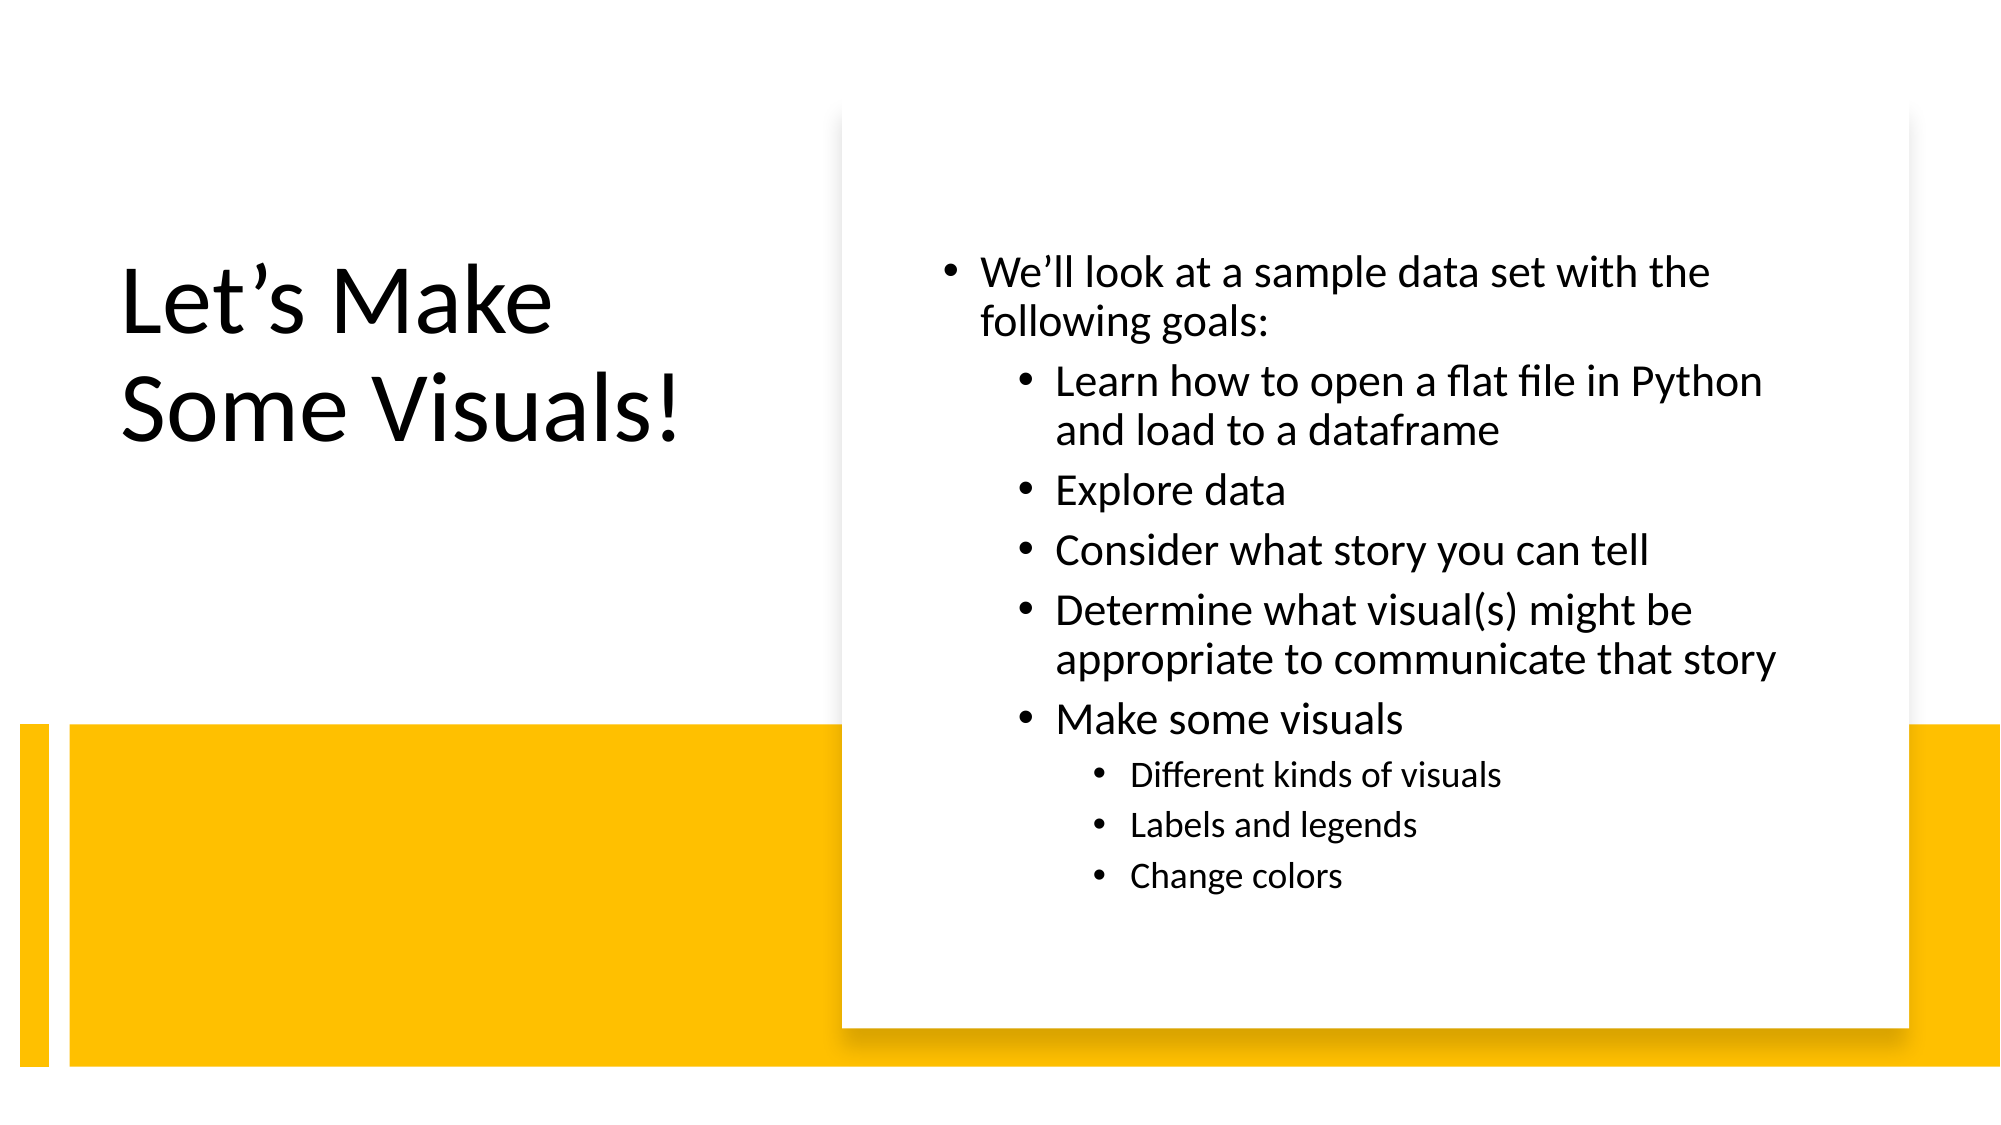

We’ll look at a sample data set with the following goals:
Learn how to open a flat file in Python and load to a dataframe
Explore data
Consider what story you can tell
Determine what visual(s) might be appropriate to communicate that story
Make some visuals
Different kinds of visuals
Labels and legends
Change colors
# Let’s Make Some Visuals!